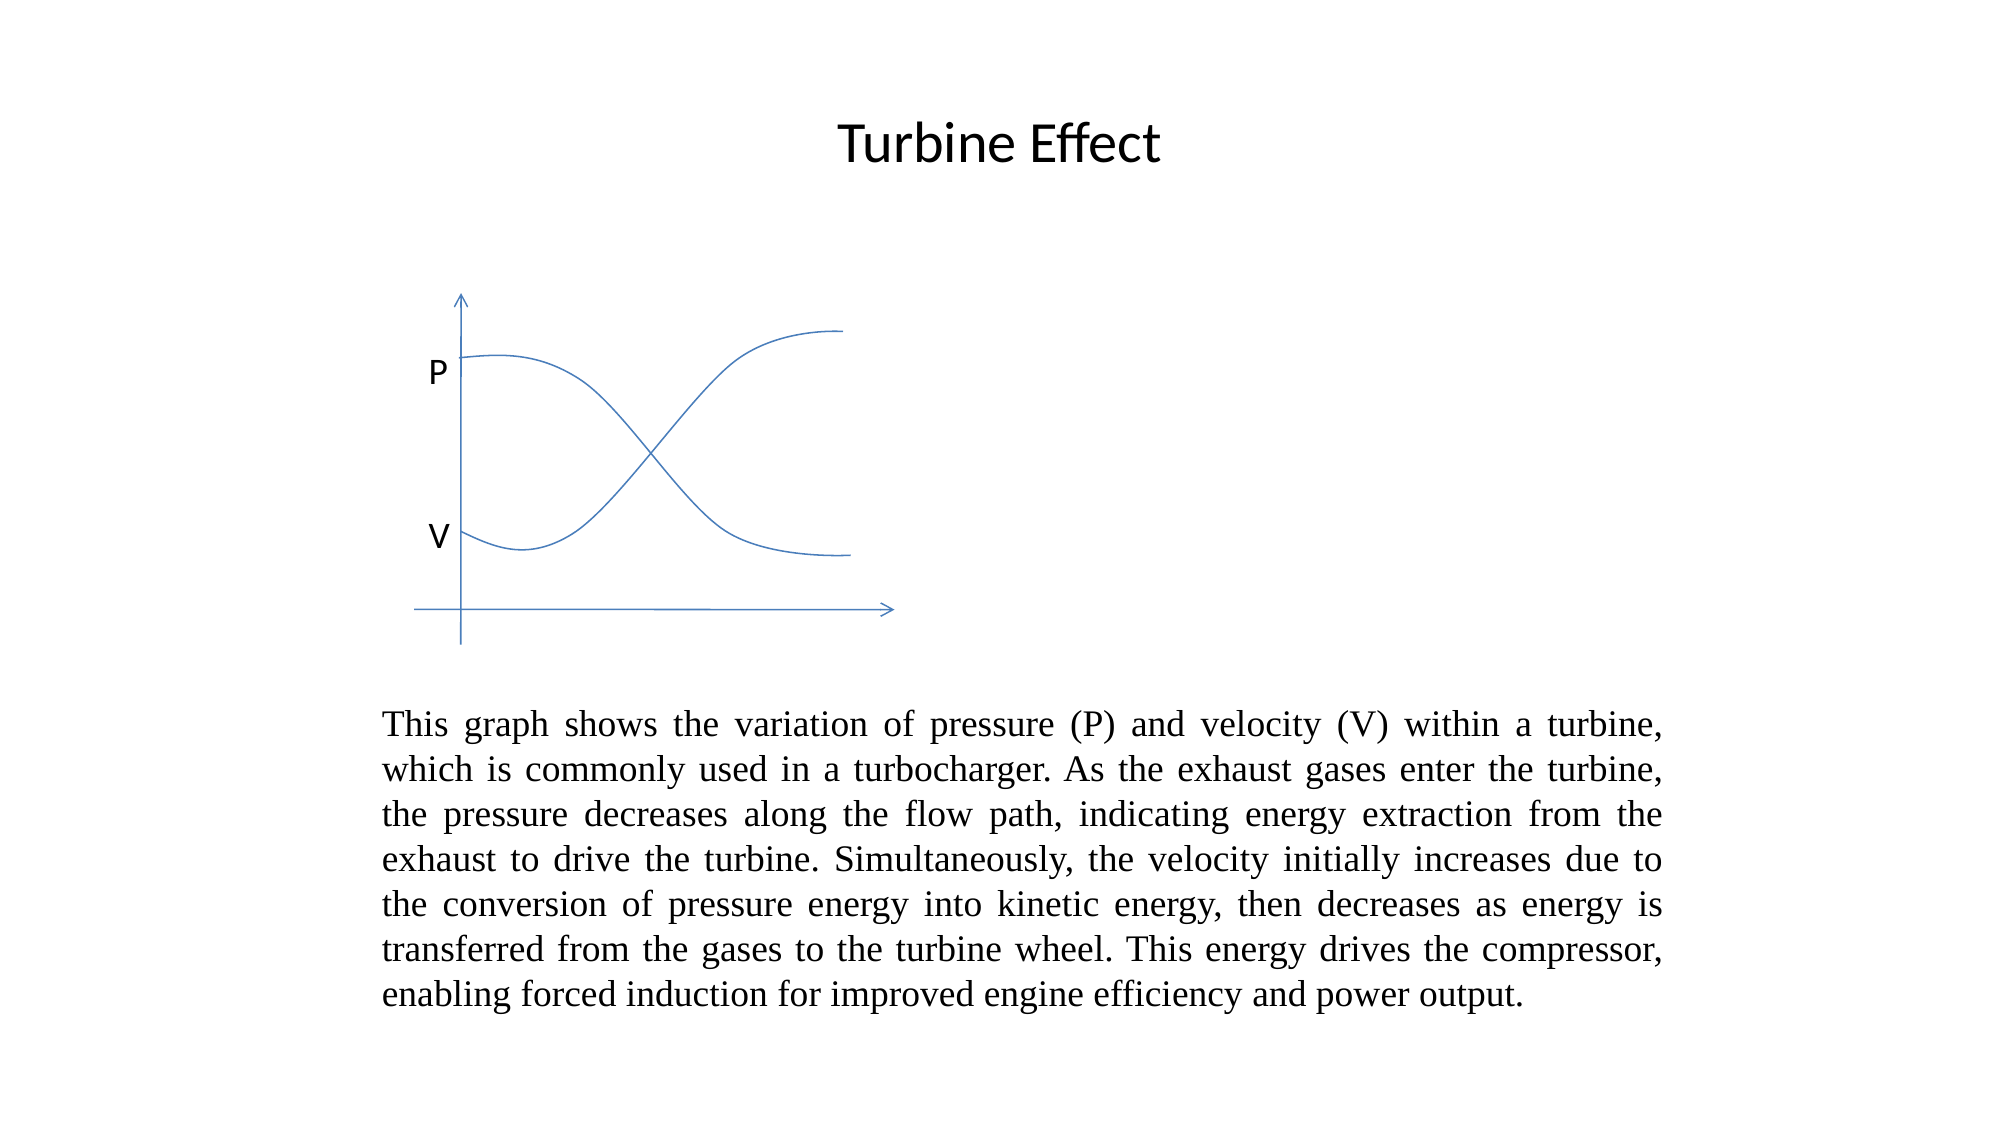

# Turbine Effect

P

V
This graph shows the variation of pressure (P) and velocity (V) within a turbine, which is commonly used in a turbocharger. As the exhaust gases enter the turbine, the pressure decreases along the flow path, indicating energy extraction from the exhaust to drive the turbine. Simultaneously, the velocity initially increases due to the conversion of pressure energy into kinetic energy, then decreases as energy is transferred from the gases to the turbine wheel. This energy drives the compressor, enabling forced induction for improved engine efficiency and power output.